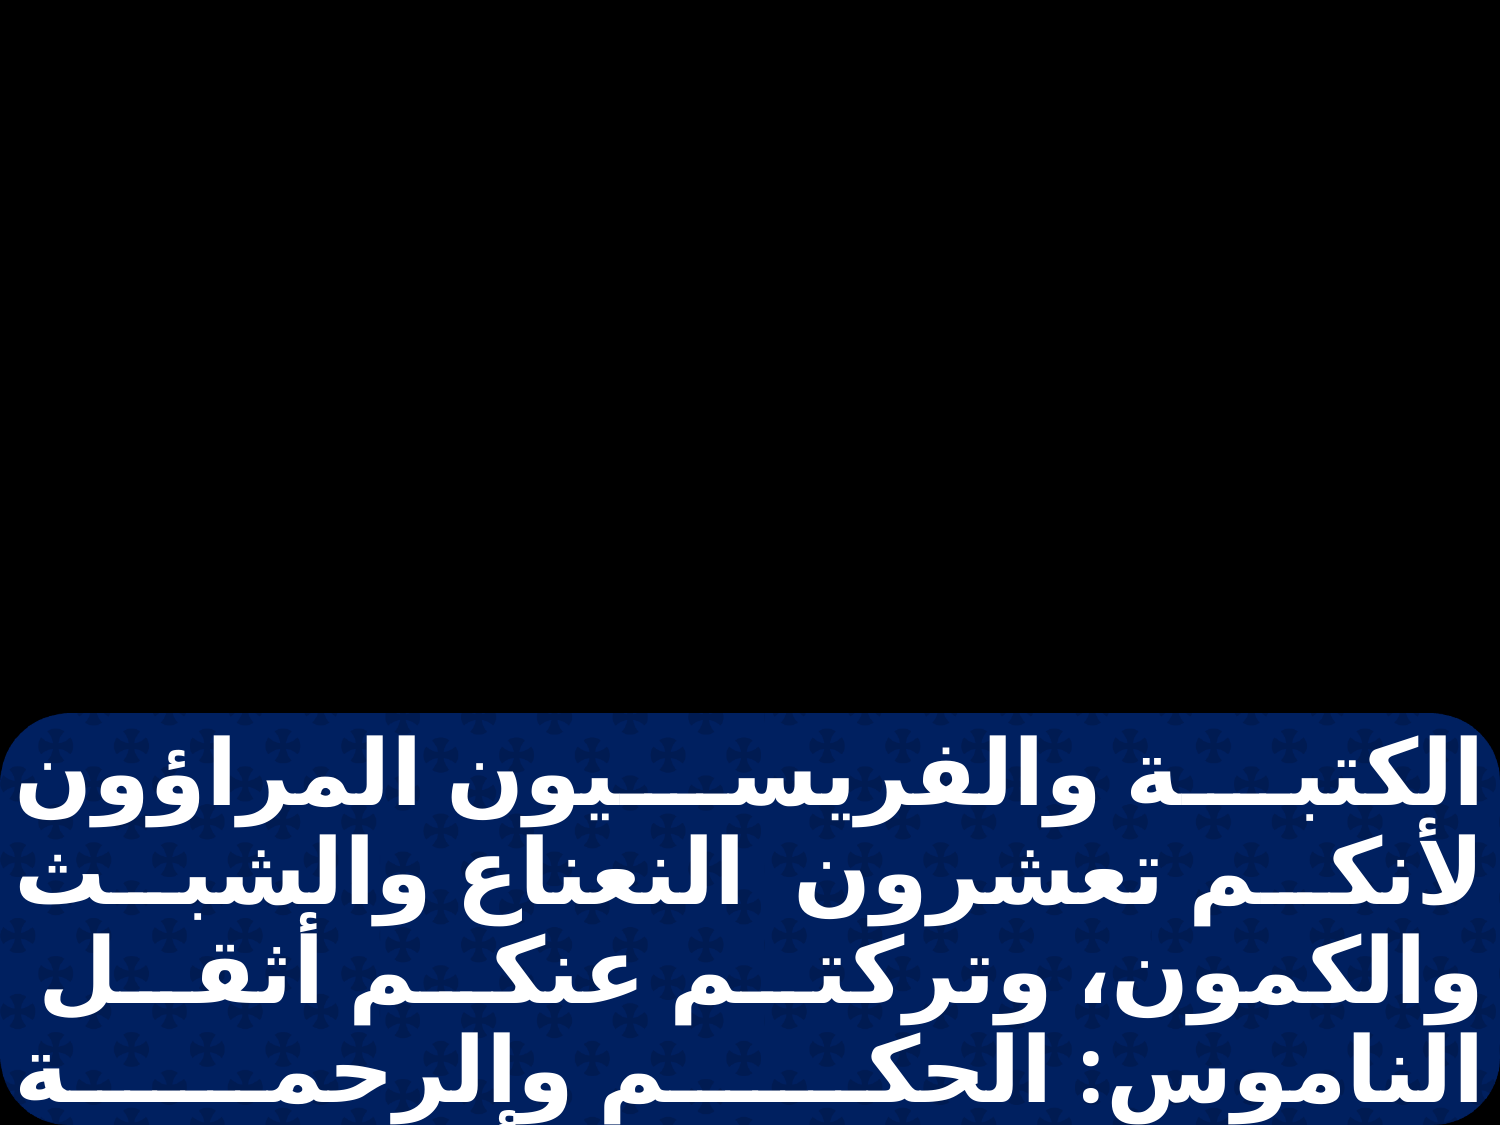

الكتبة والفريسيون المراؤون لأنكم تعشرون  النعناع والشبث والكمون، وتركتم عنكم أثقل  الناموس: الحكم والرحمة والإيمان. وكان يجب أن  تعملوا هذه ولا تتركوا تلك. أيها القادة العميان!